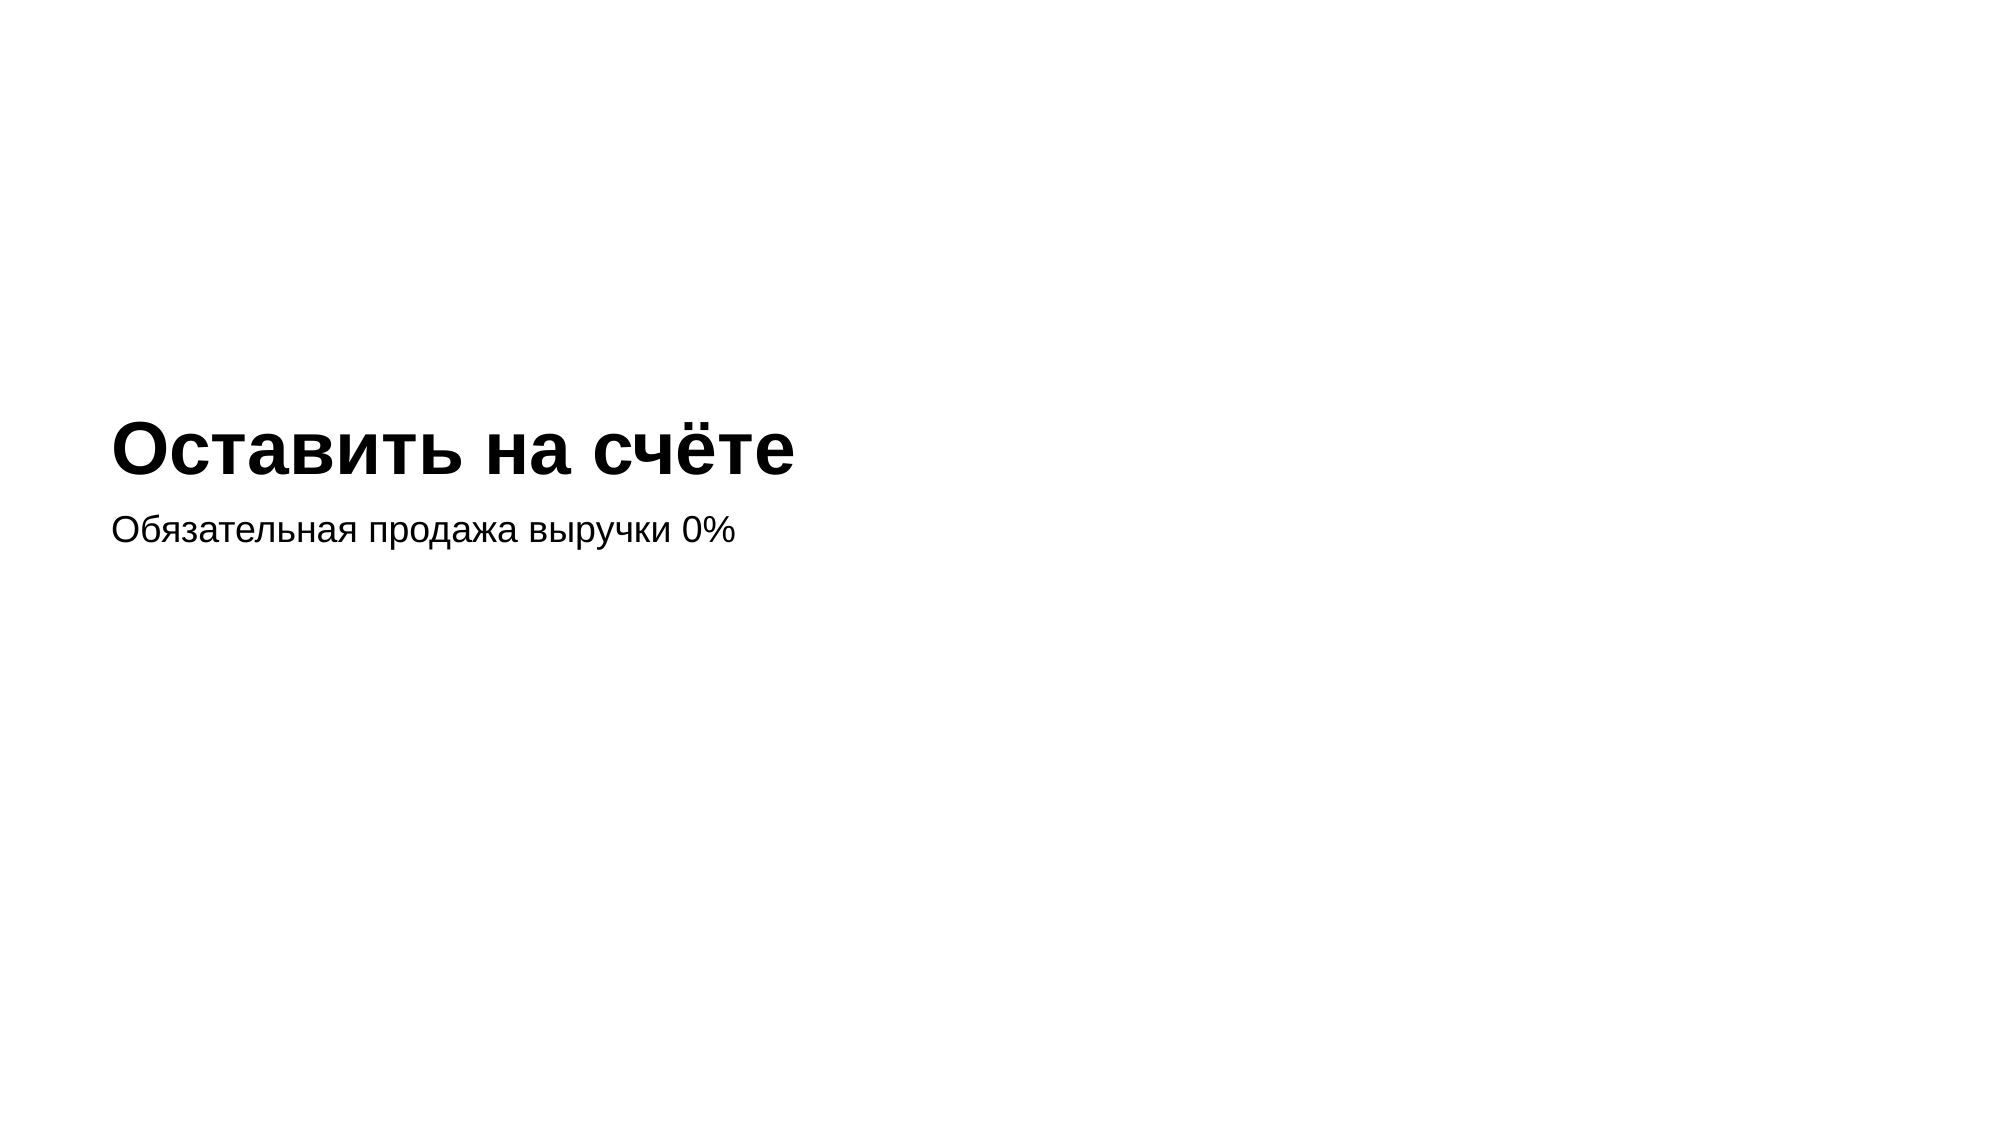

Оставить на счёте
Обязательная продажа выручки 0%